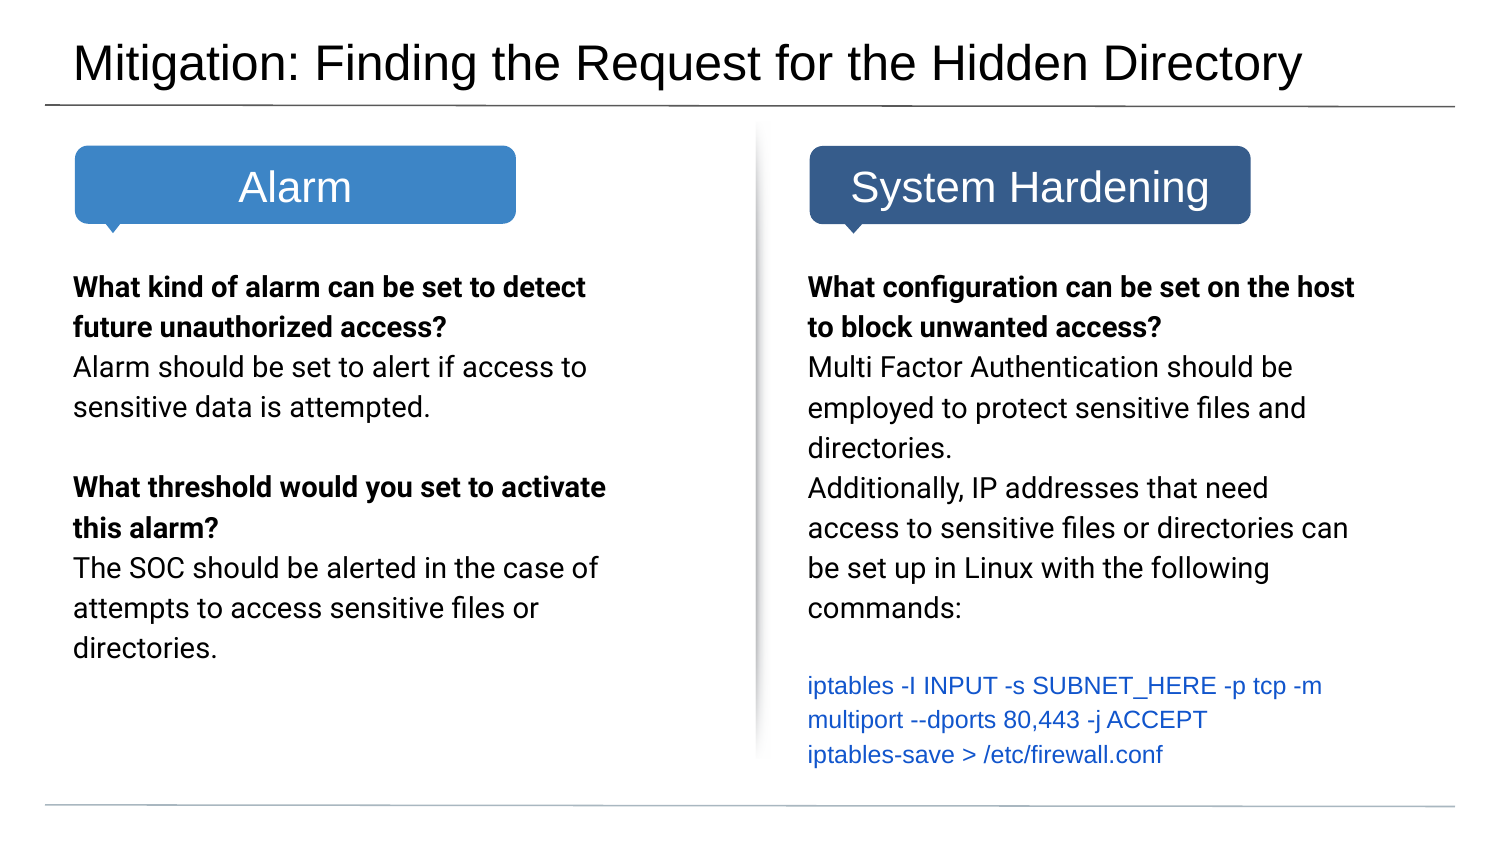

# Mitigation: Finding the Request for the Hidden Directory
What kind of alarm can be set to detect future unauthorized access?
Alarm should be set to alert if access to sensitive data is attempted.

What threshold would you set to activate this alarm?
The SOC should be alerted in the case of attempts to access sensitive files or directories.
What configuration can be set on the host to block unwanted access?
Multi Factor Authentication should be employed to protect sensitive files and directories.
Additionally, IP addresses that need access to sensitive files or directories can be set up in Linux with the following commands:

iptables -I INPUT -s SUBNET_HERE -p tcp -m multiport --dports 80,443 -j ACCEPT
iptables-save > /etc/firewall.conf